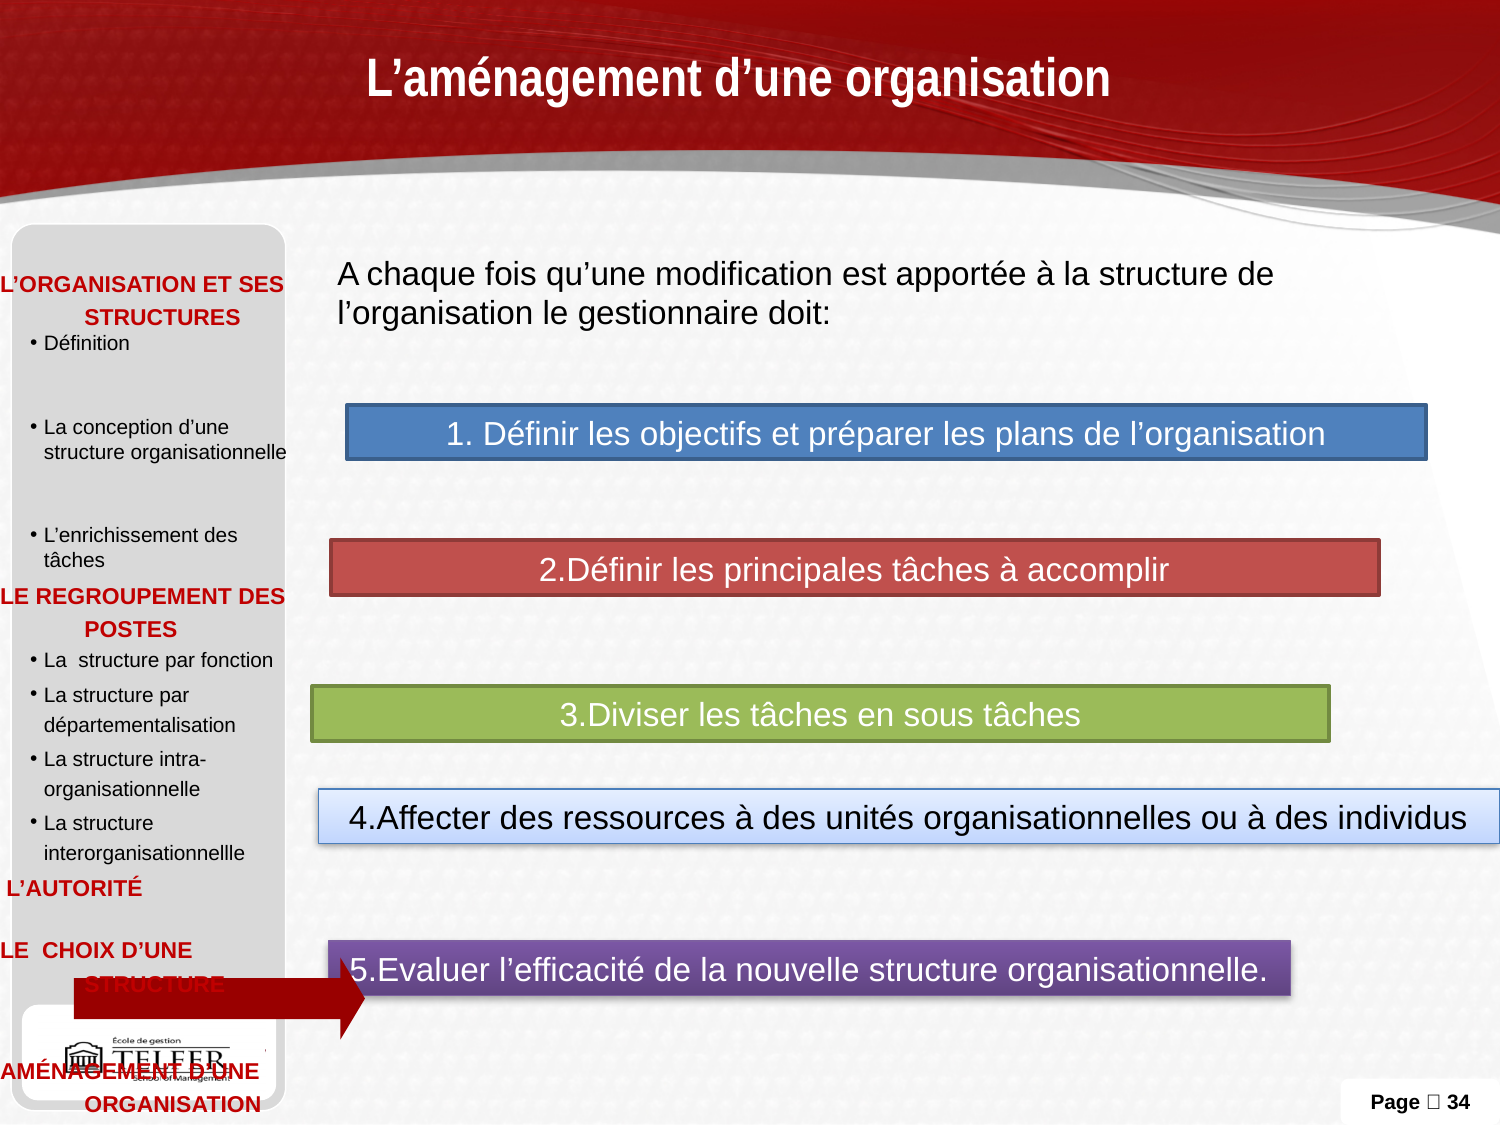

# L’aménagement d’une organisation

L’organisation et ses structures
Définition

La conception d’une structure organisationnelle

L’enrichissement des tâches
Le regroupement des postes
La  structure par fonction
La structure par départementalisation
La structure intra-organisationnelle
La structure interorganisationnellle
 L’autorité

Le  choix d’une structure

Aménagement d’une organisation

A chaque fois qu’une modification est apportée à la structure de l’organisation le gestionnaire doit:
1. Définir les objectifs et préparer les plans de l’organisation
2.Définir les principales tâches à accomplir
3.Diviser les tâches en sous tâches
4.Affecter des ressources à des unités organisationnelles ou à des individus
5.Evaluer l’efficacité de la nouvelle structure organisationnelle.